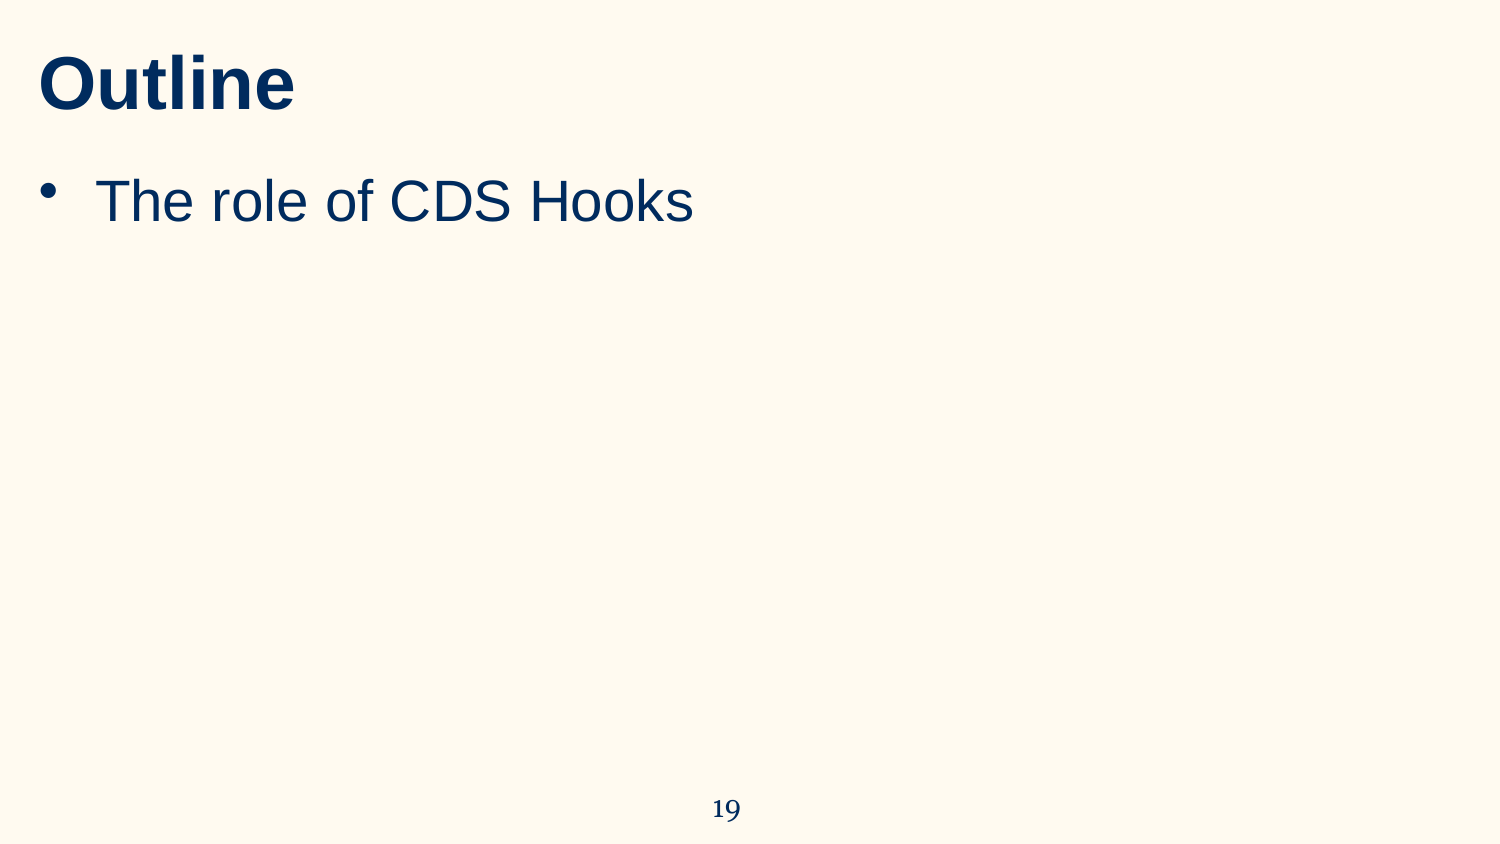

# Outline
The role of CDS Hooks